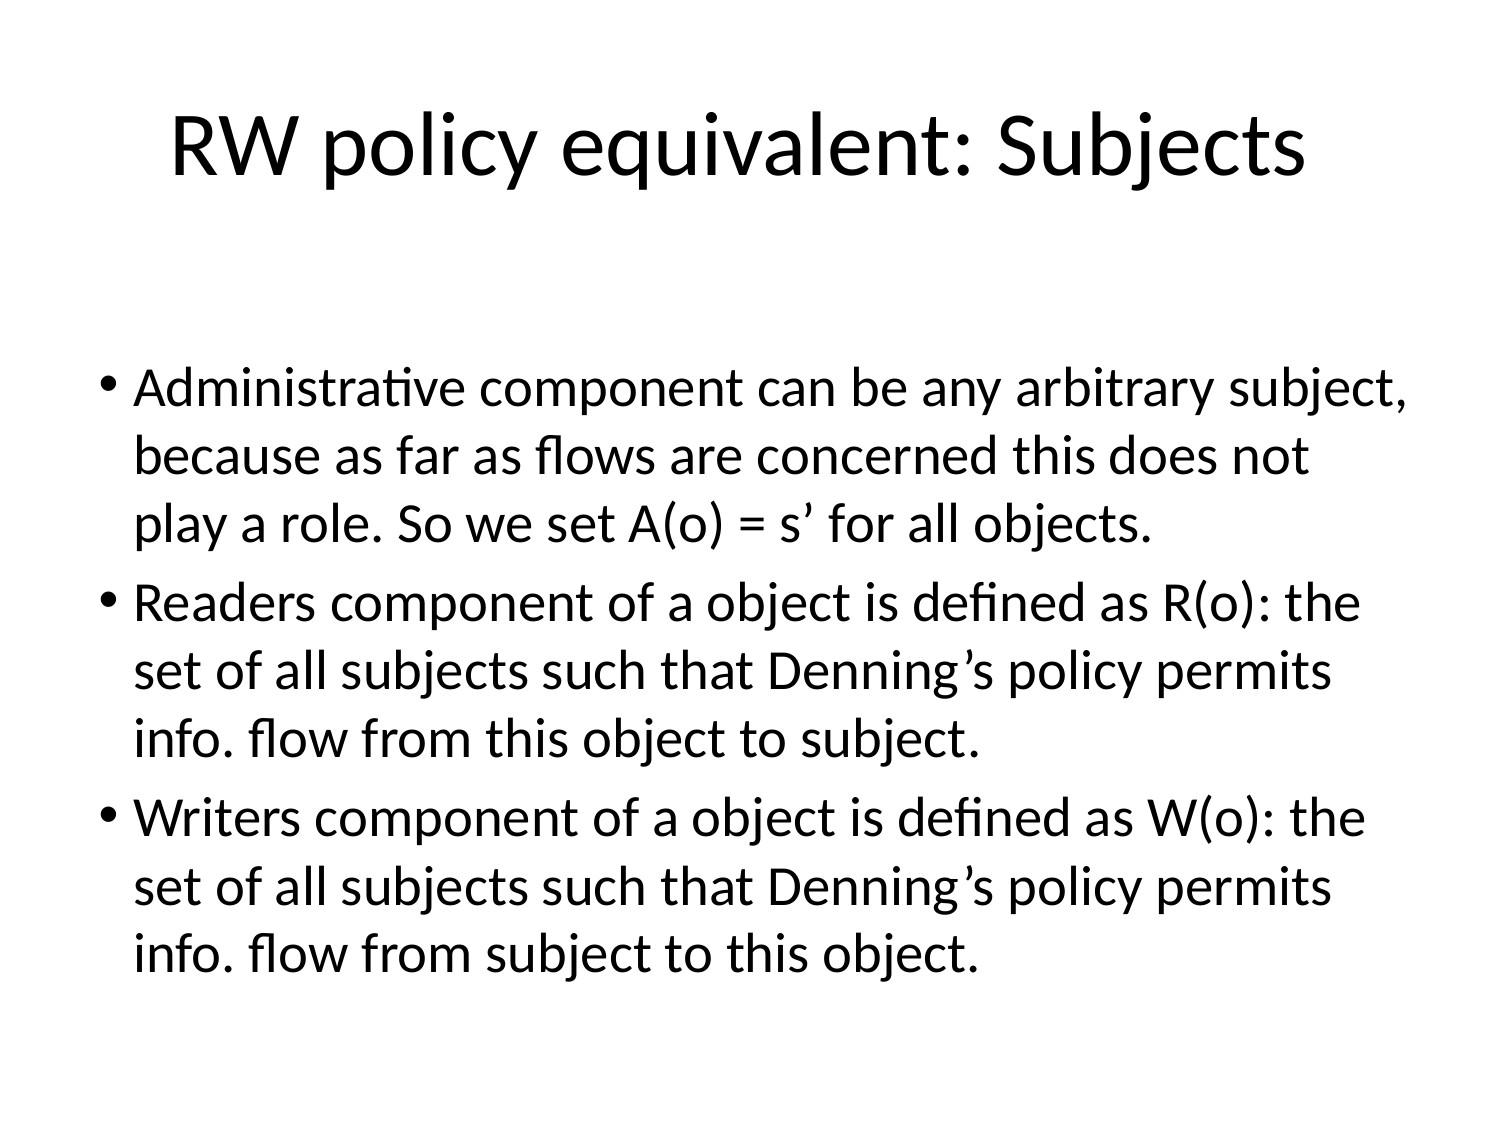

# RW policy equivalent: Subjects

Administrative component can be any arbitrary subject, because as far as flows are concerned this does not play a role. So we set A(o) = s’ for all objects.
Readers component of a object is defined as R(o): the set of all subjects such that Denning’s policy permits info. flow from this object to subject.
Writers component of a object is defined as W(o): the set of all subjects such that Denning’s policy permits info. flow from subject to this object.